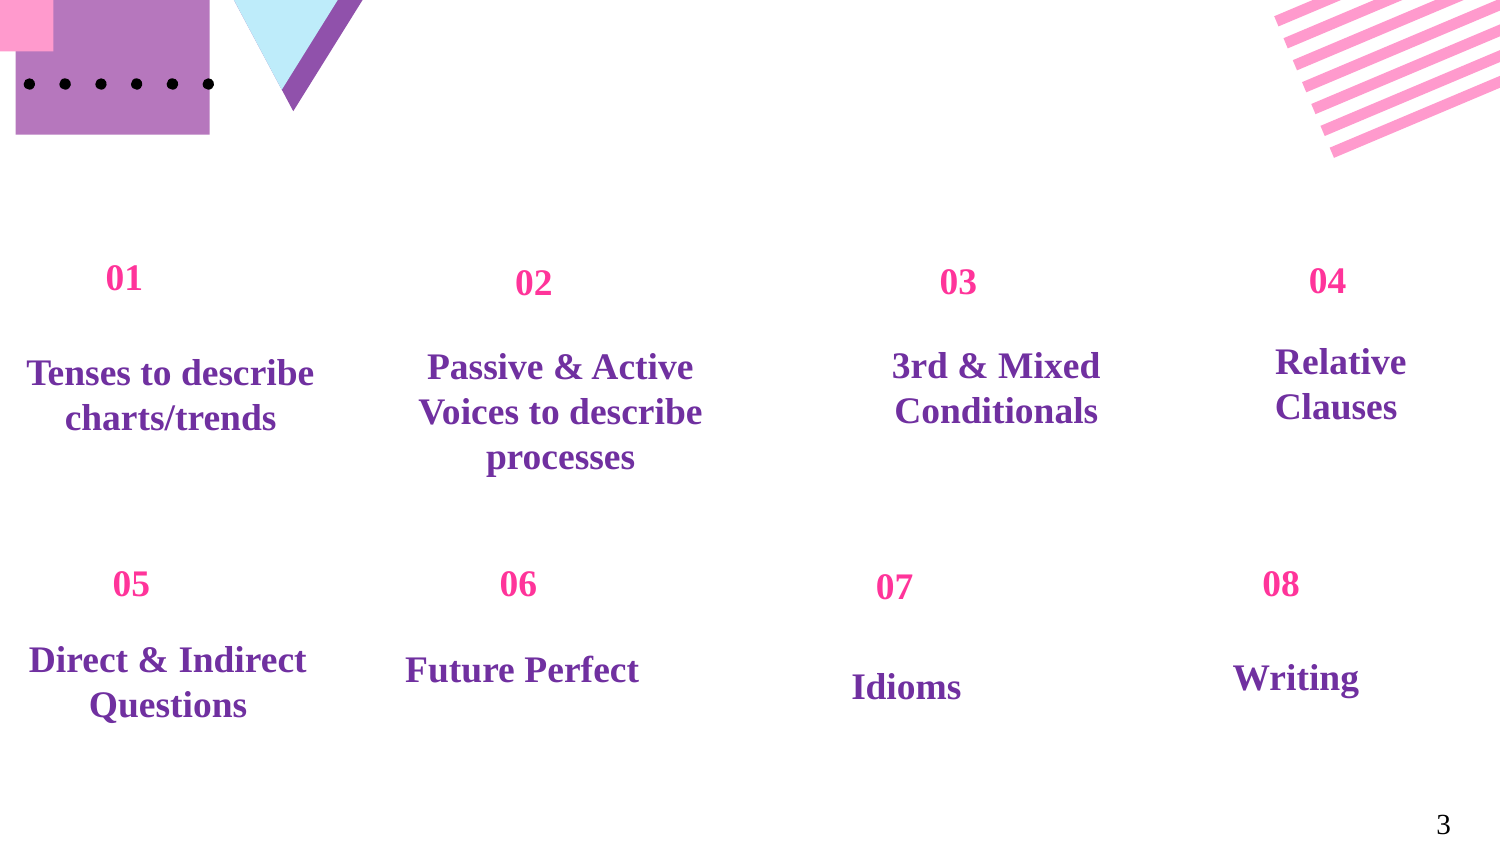

OUTLINE
01
04
03
02
Relative Clauses
3rd & Mixed Conditionals
Tenses to describe charts/trends
Passive & Active Voices to describe processes
05
08
06
07
Future Perfect
Writing
Direct & Indirect Questions
Idioms

3